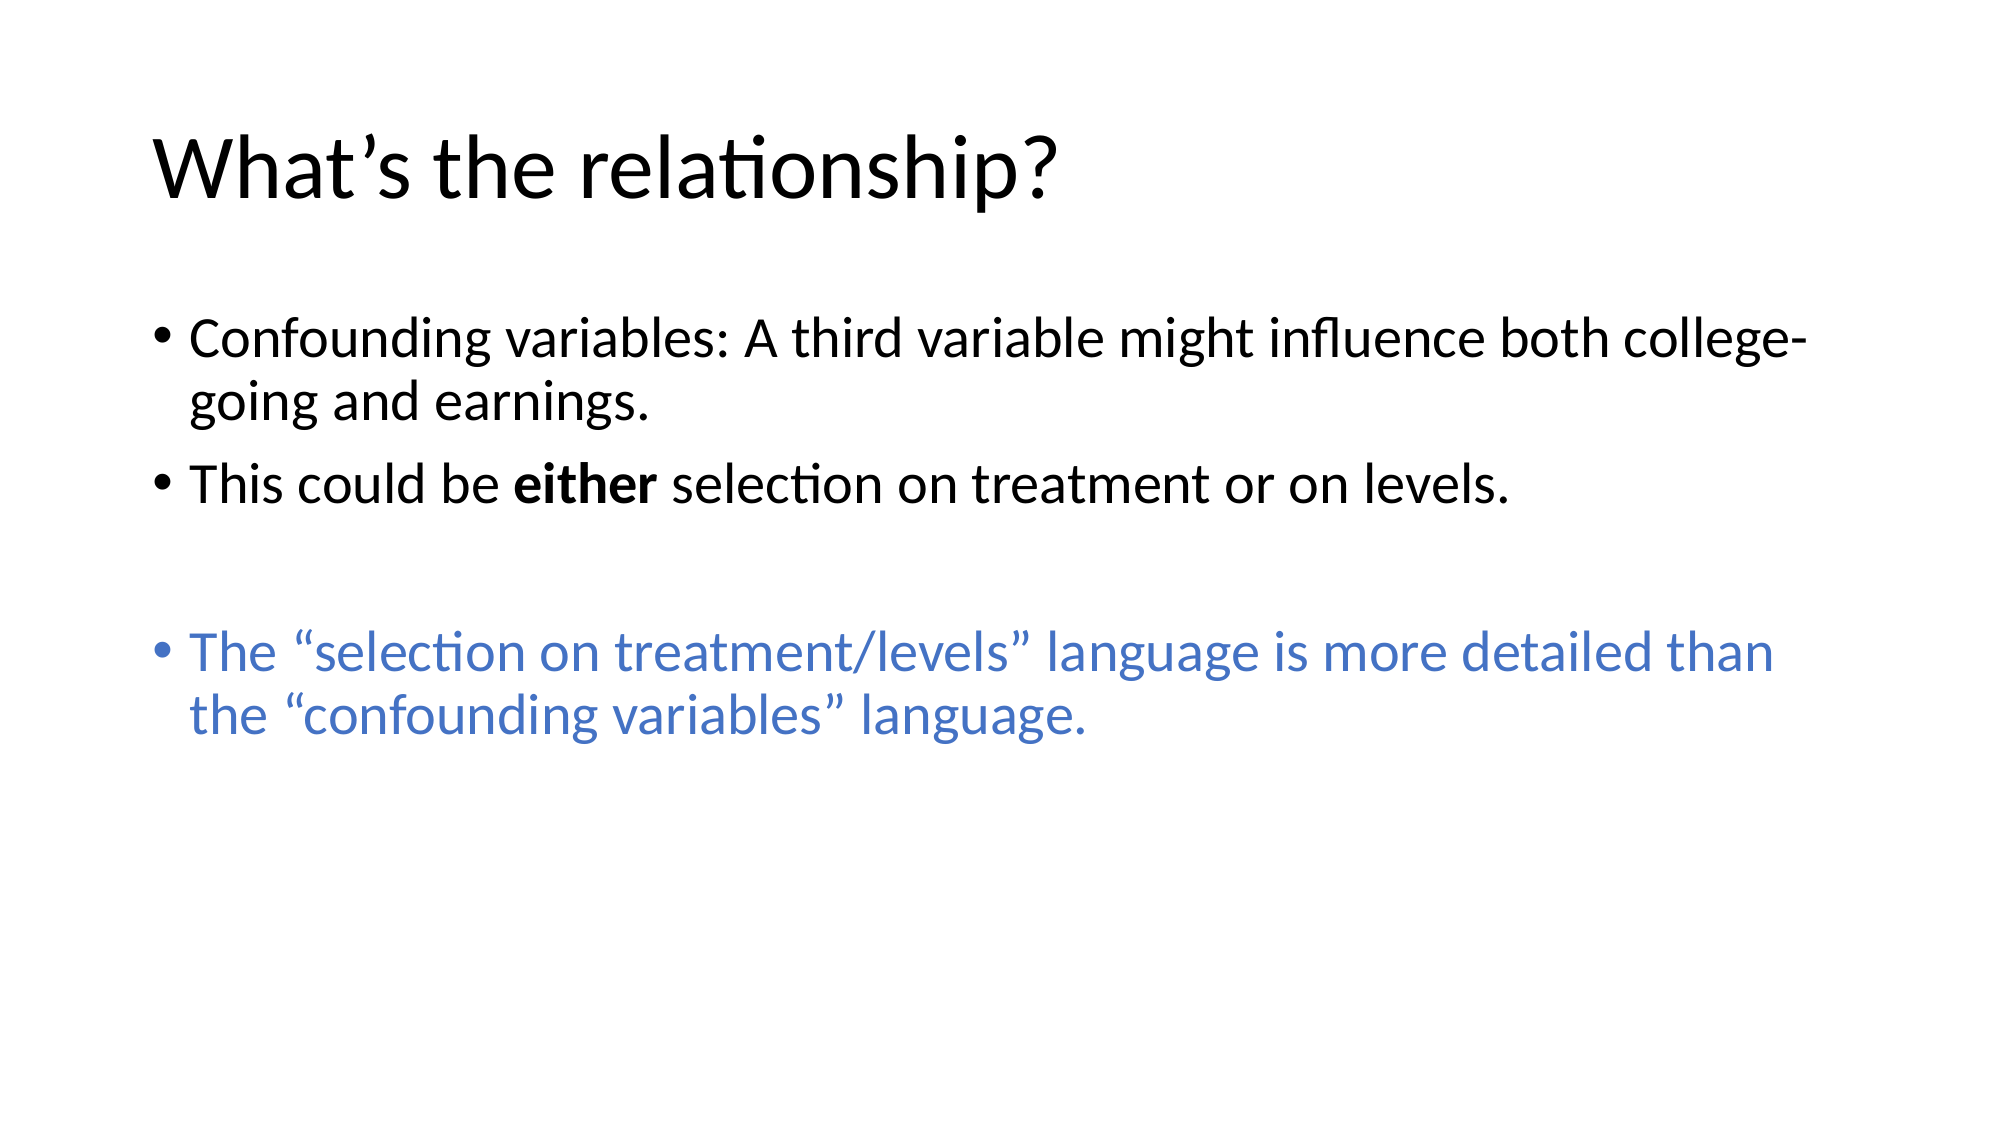

# What’s the relationship?
Confounding variables: A third variable might influence both college-going and earnings.
This could be either selection on treatment or on levels.

The “selection on treatment/levels” language is more detailed than the “confounding variables” language.